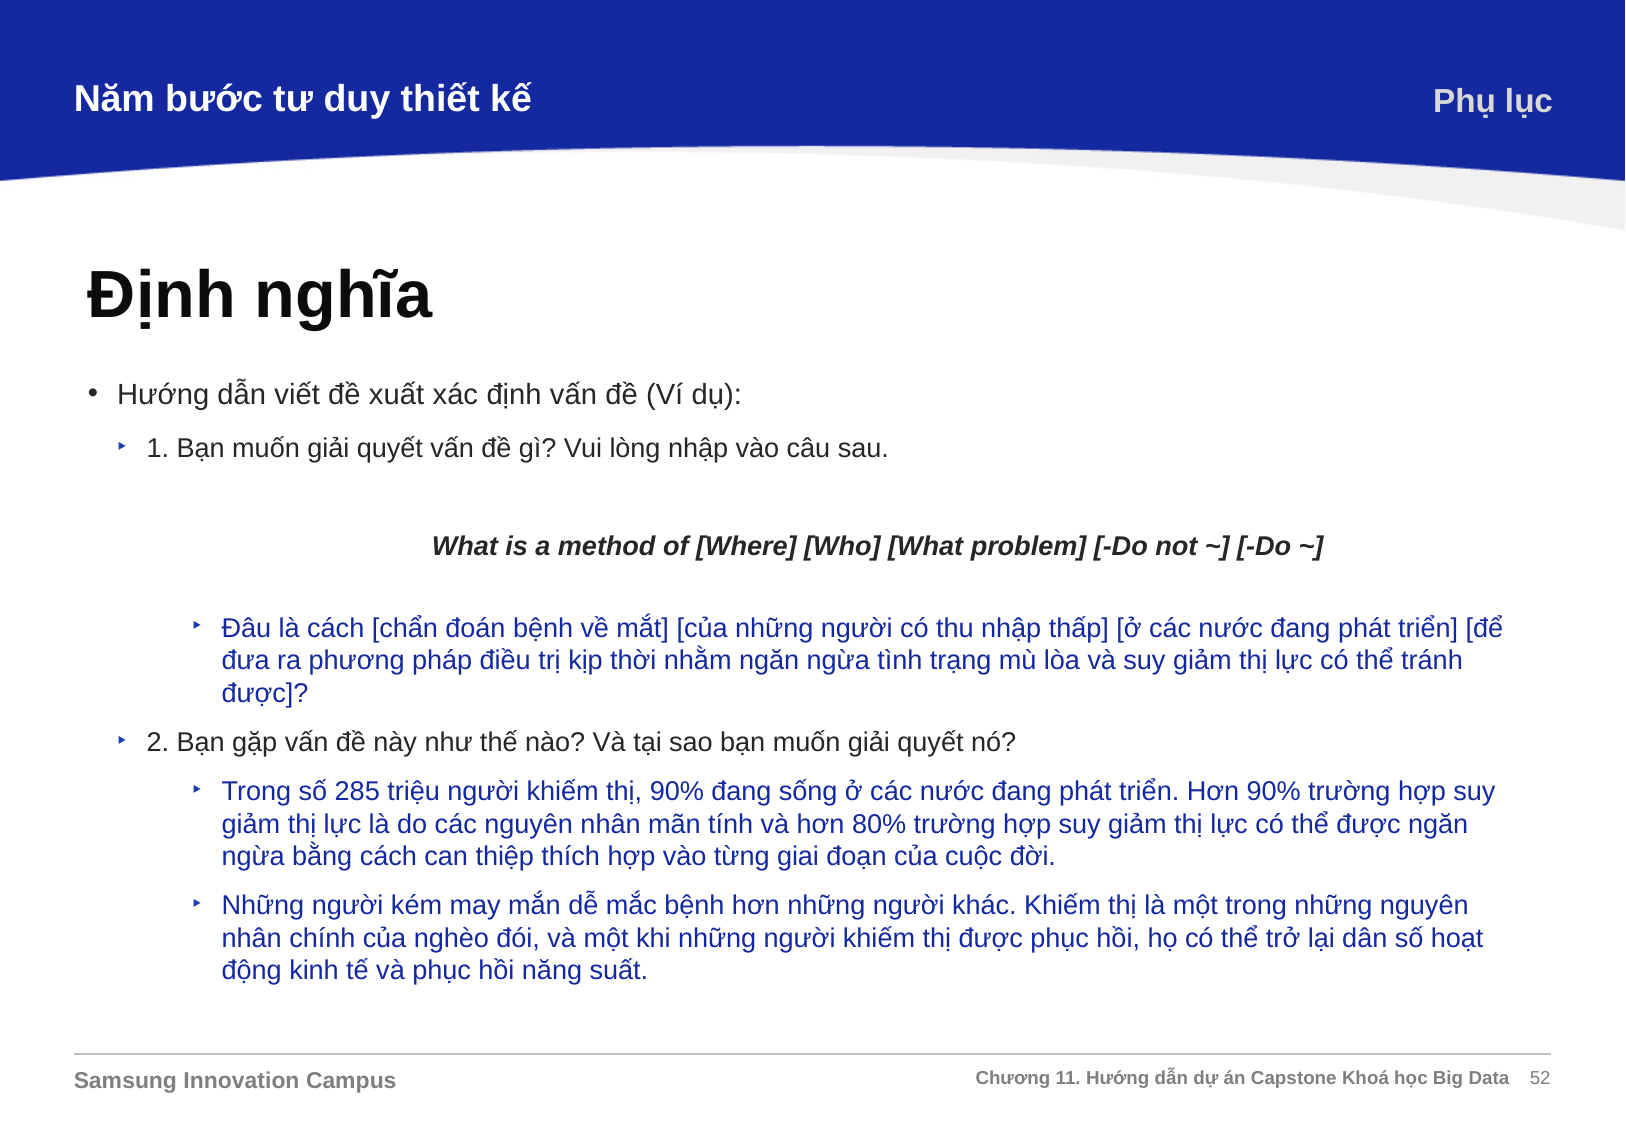

Năm bước tư duy thiết kế
Phụ lục
Định nghĩa
Hướng dẫn viết đề xuất xác định vấn đề (Ví dụ):
1. Bạn muốn giải quyết vấn đề gì? Vui lòng nhập vào câu sau.

                                          What is a method of [Where] [Who] [What problem] [-Do not ~] [-Do ~]
Đâu là cách [chẩn đoán bệnh về mắt] [của những người có thu nhập thấp] [ở các nước đang phát triển] [để đưa ra phương pháp điều trị kịp thời nhằm ngăn ngừa tình trạng mù lòa và suy giảm thị lực có thể tránh được]?
2. Bạn gặp vấn đề này như thế nào? Và tại sao bạn muốn giải quyết nó?
Trong số 285 triệu người khiếm thị, 90% đang sống ở các nước đang phát triển. Hơn 90% trường hợp suy giảm thị lực là do các nguyên nhân mãn tính và hơn 80% trường hợp suy giảm thị lực có thể được ngăn ngừa bằng cách can thiệp thích hợp vào từng giai đoạn của cuộc đời.
Những người kém may mắn dễ mắc bệnh hơn những người khác. Khiếm thị là một trong những nguyên nhân chính của nghèo đói, và một khi những người khiếm thị được phục hồi, họ có thể trở lại dân số hoạt động kinh tế và phục hồi năng suất.